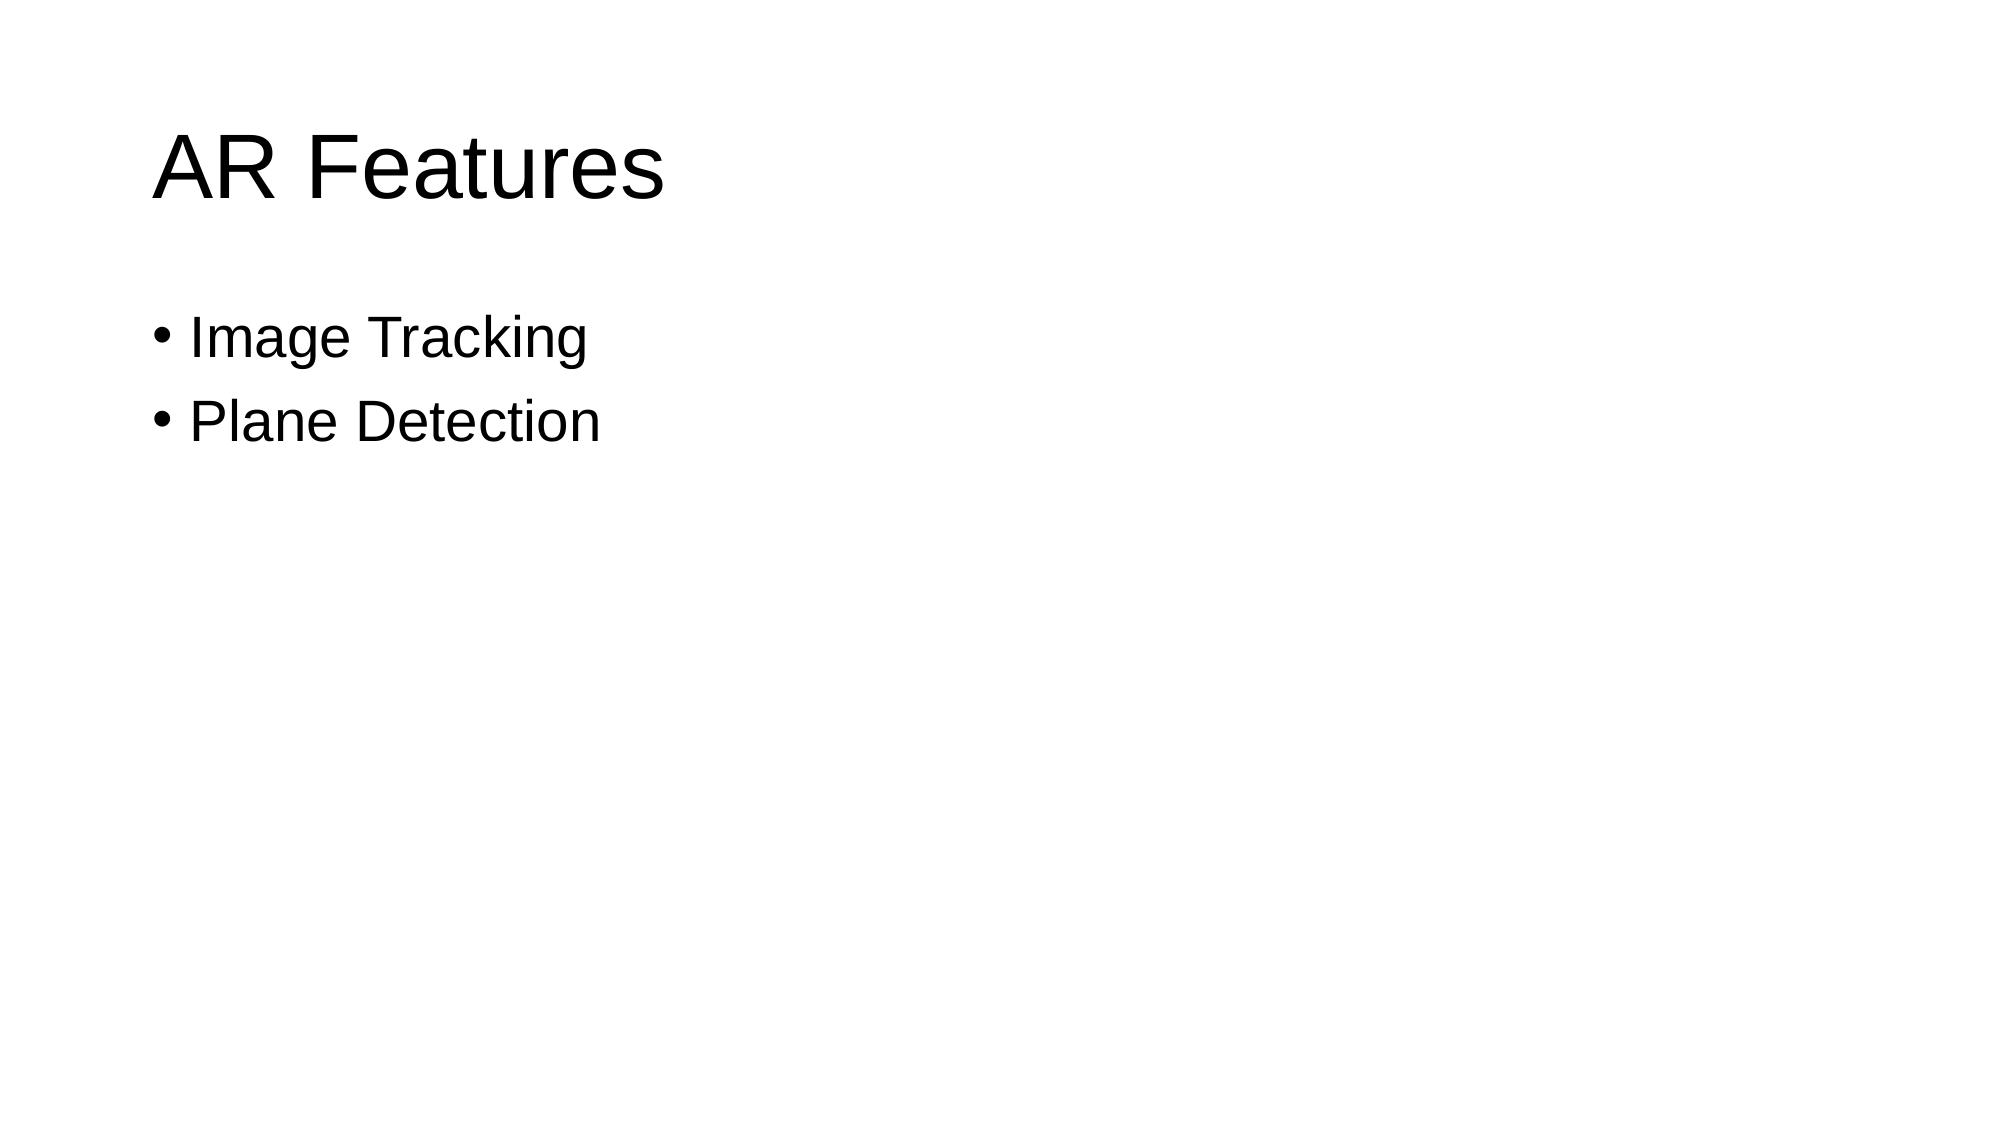

# AR Features
Image Tracking
Plane Detection